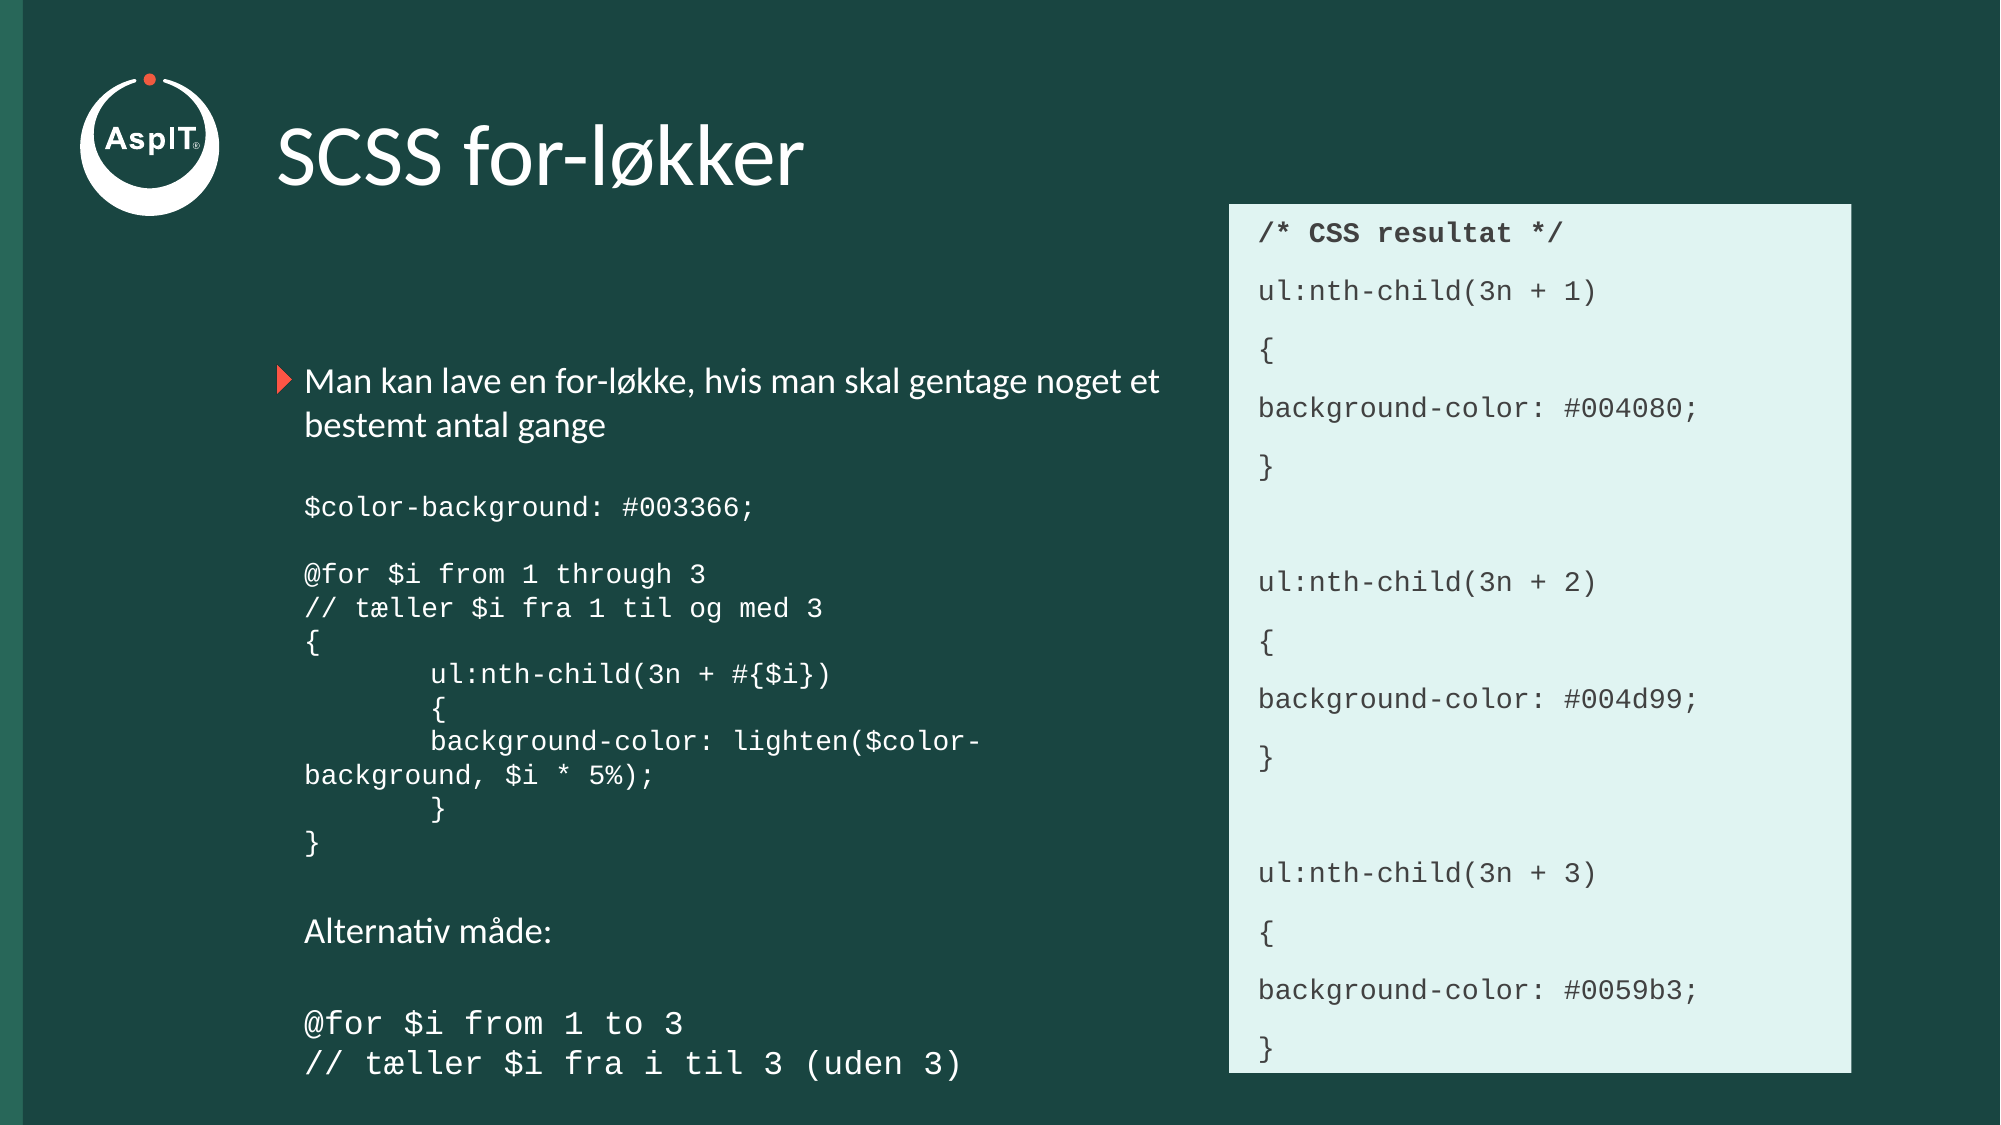

# SCSS for-løkker
/* CSS resultat */
ul:nth-child(3n + 1)
{
	background-color: #004080;
}

ul:nth-child(3n + 2)
{
	background-color: #004d99;
}

ul:nth-child(3n + 3)
{
	background-color: #0059b3;
}
Man kan lave en for-løkke, hvis man skal gentage noget et bestemt antal gange
$color-background: #003366;
@for $i from 1 through 3
// tæller $i fra 1 til og med 3
{
	ul:nth-child(3n + #{$i})
	{
		background-color: lighten($color-		background, $i * 5%);
	}
}
Alternativ måde:
@for $i from 1 to 3
// tæller $i fra i til 3 (uden 3)